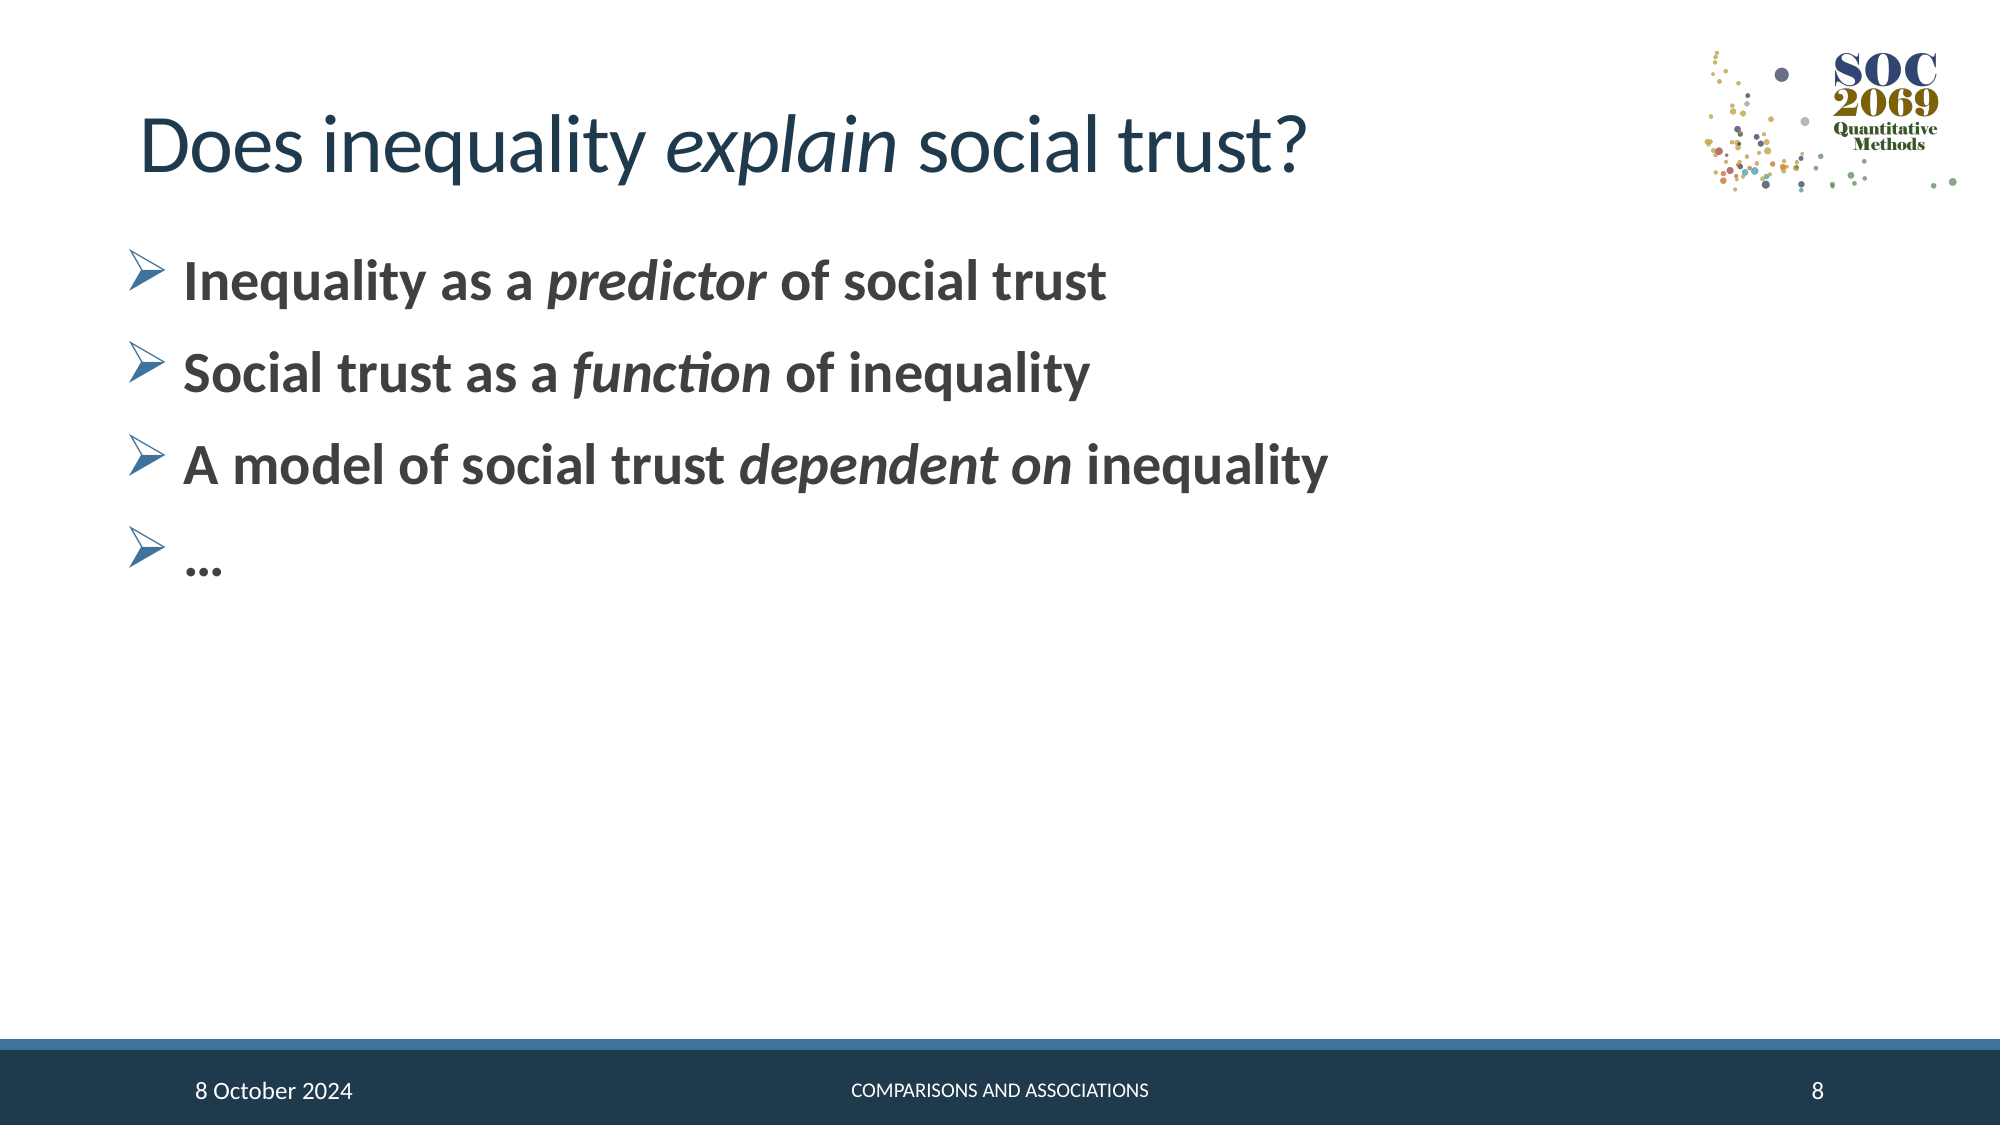

# Does inequality explain social trust?
 Inequality as a predictor of social trust
 Social trust as a function of inequality
 A model of social trust dependent on inequality
 …
8 October 2024
Comparisons and Associations
8